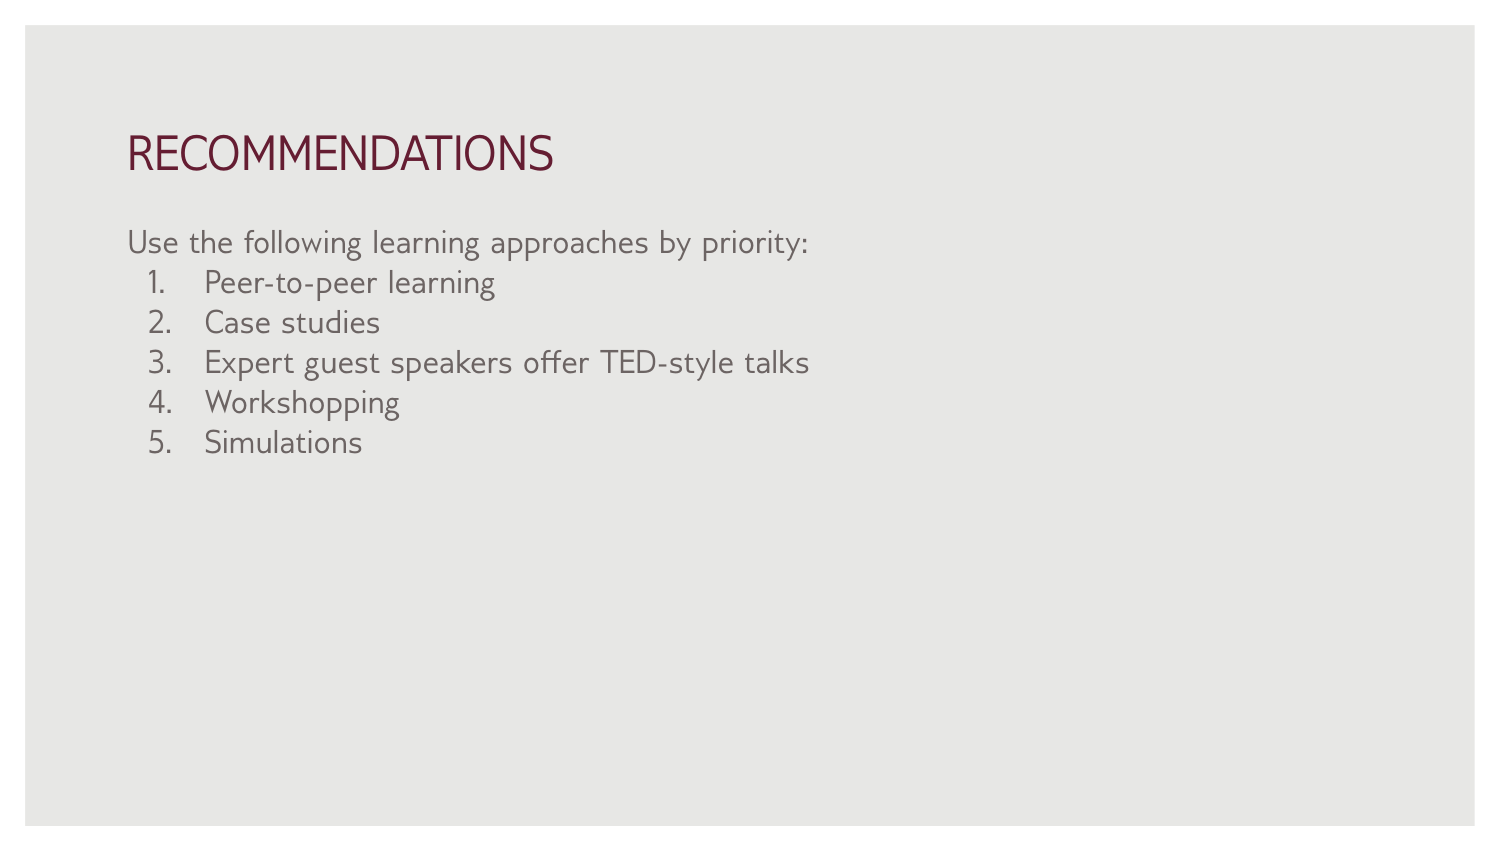

# RECOMMENDATIONS
Use the following learning approaches by priority:
Peer-to-peer learning
Case studies
Expert guest speakers offer TED-style talks
Workshopping
Simulations